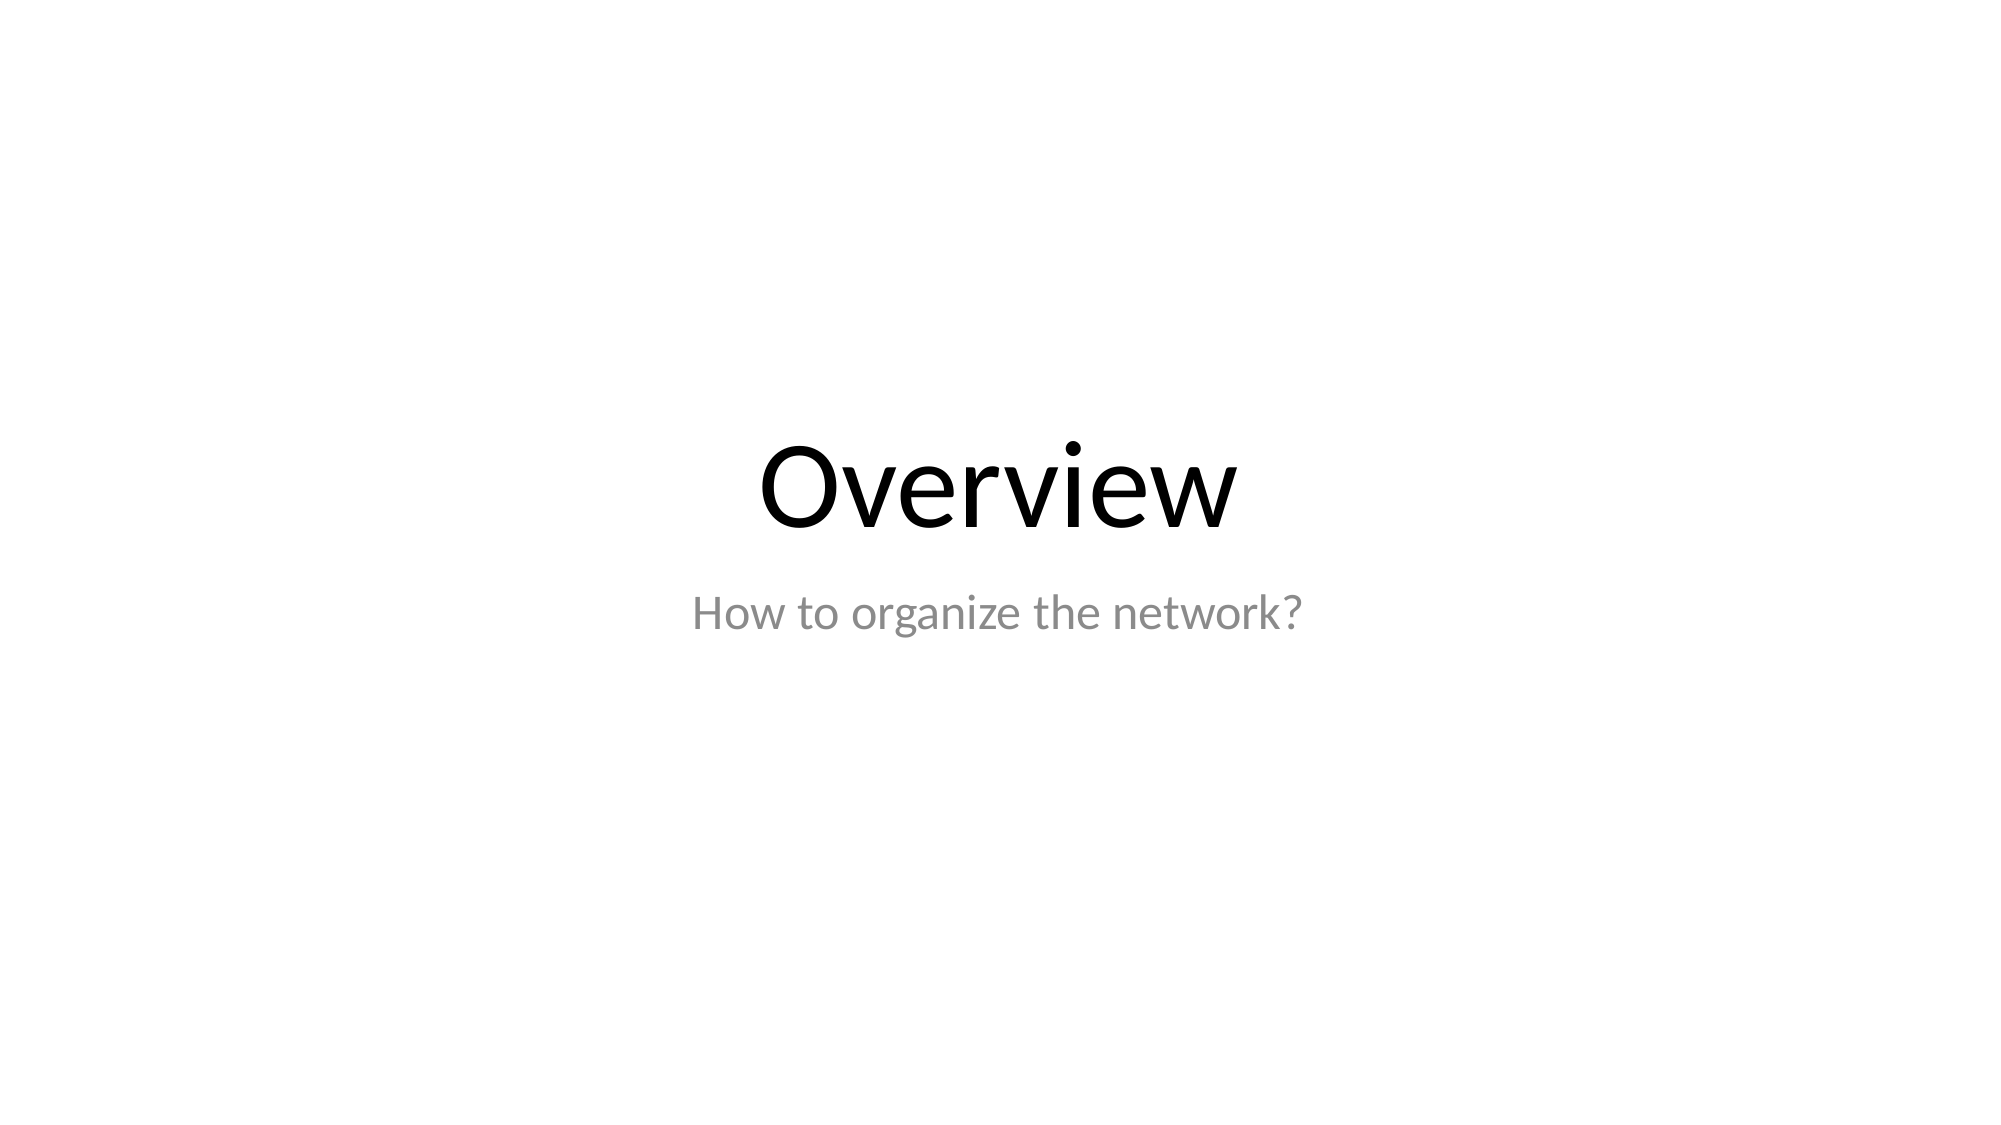

# Overview
How to organize the network?